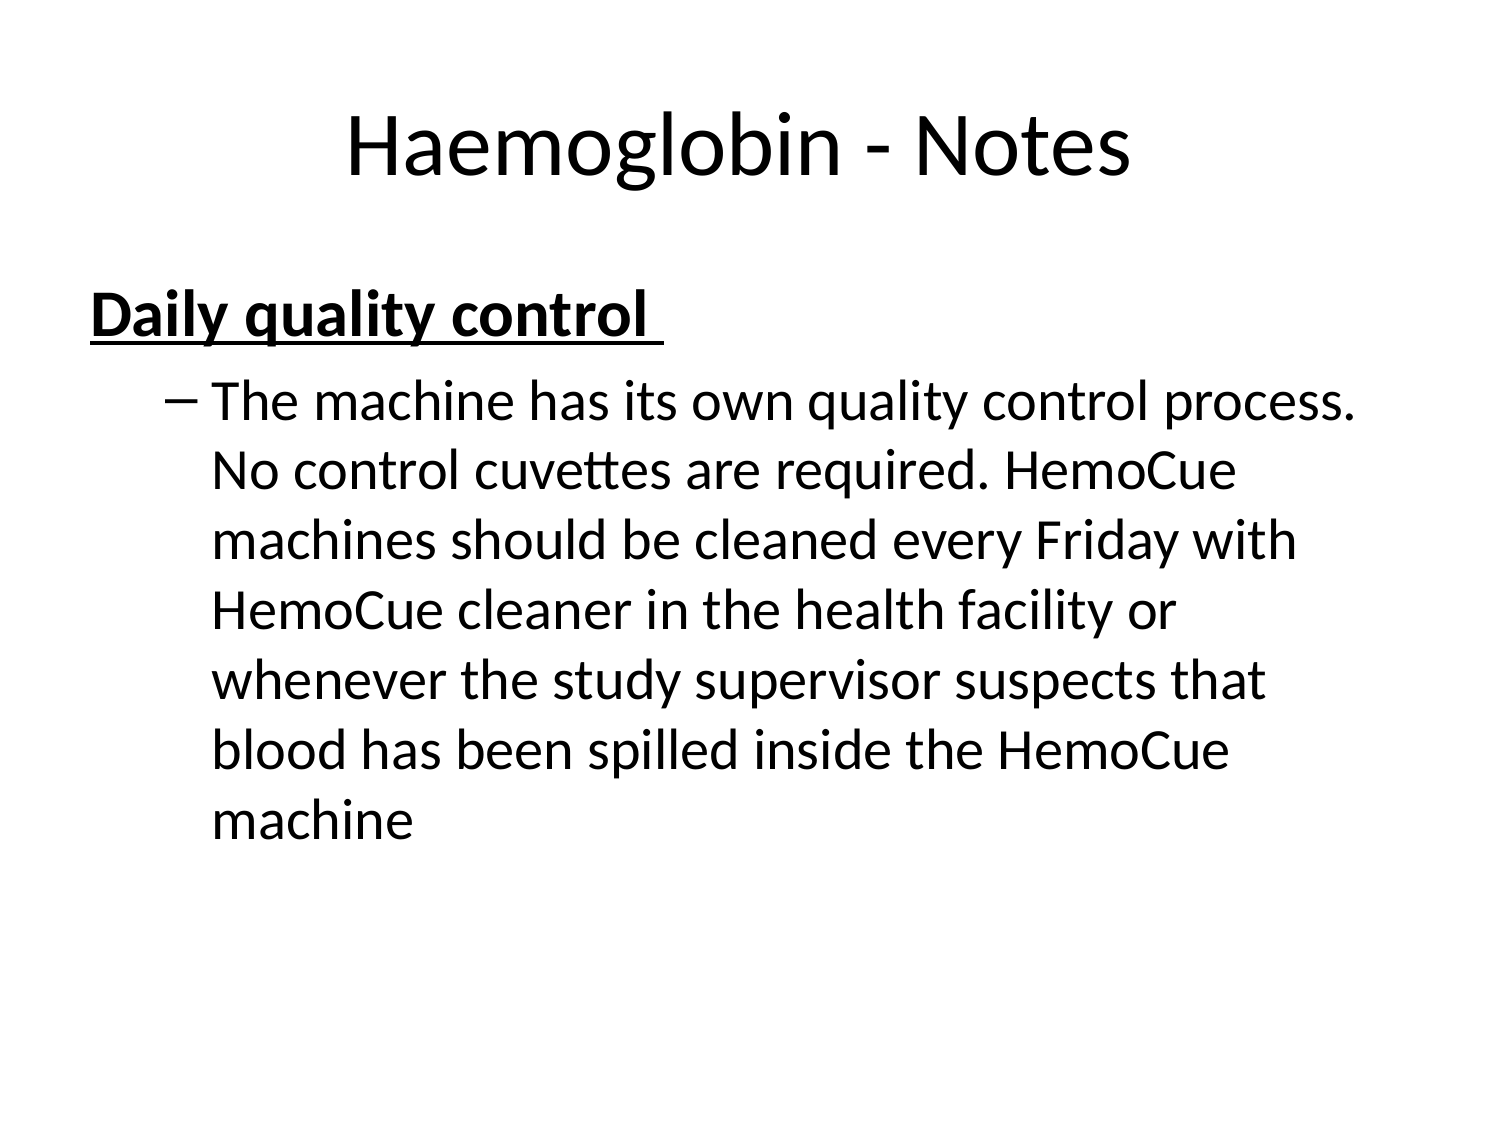

# Haemoglobin - Notes
Daily quality control
The machine has its own quality control process. No control cuvettes are required. HemoCue machines should be cleaned every Friday with HemoCue cleaner in the health facility or whenever the study supervisor suspects that blood has been spilled inside the HemoCue machine